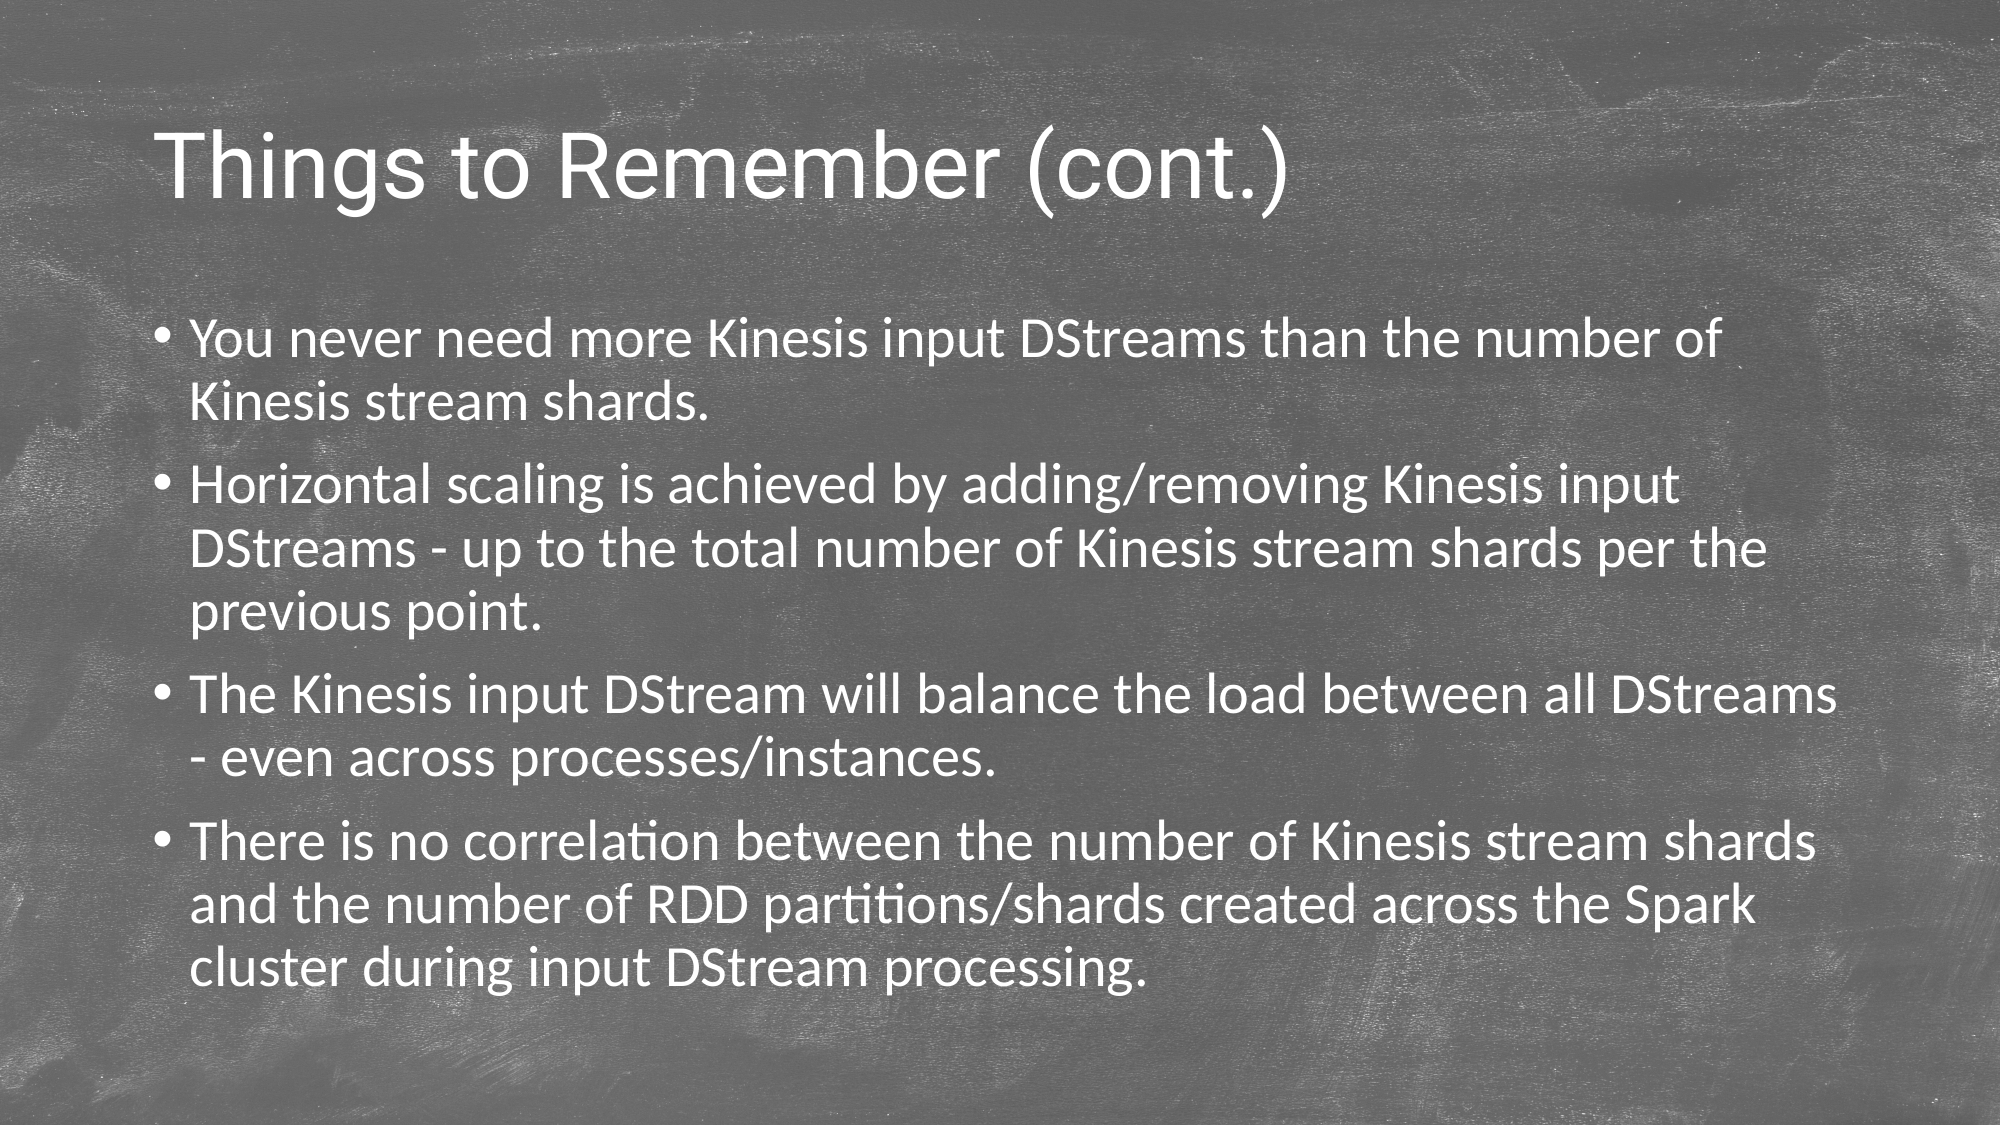

# Things to Remember (cont.)
You never need more Kinesis input DStreams than the number of Kinesis stream shards.
Horizontal scaling is achieved by adding/removing Kinesis input DStreams - up to the total number of Kinesis stream shards per the previous point.
The Kinesis input DStream will balance the load between all DStreams - even across processes/instances.
There is no correlation between the number of Kinesis stream shards and the number of RDD partitions/shards created across the Spark cluster during input DStream processing.